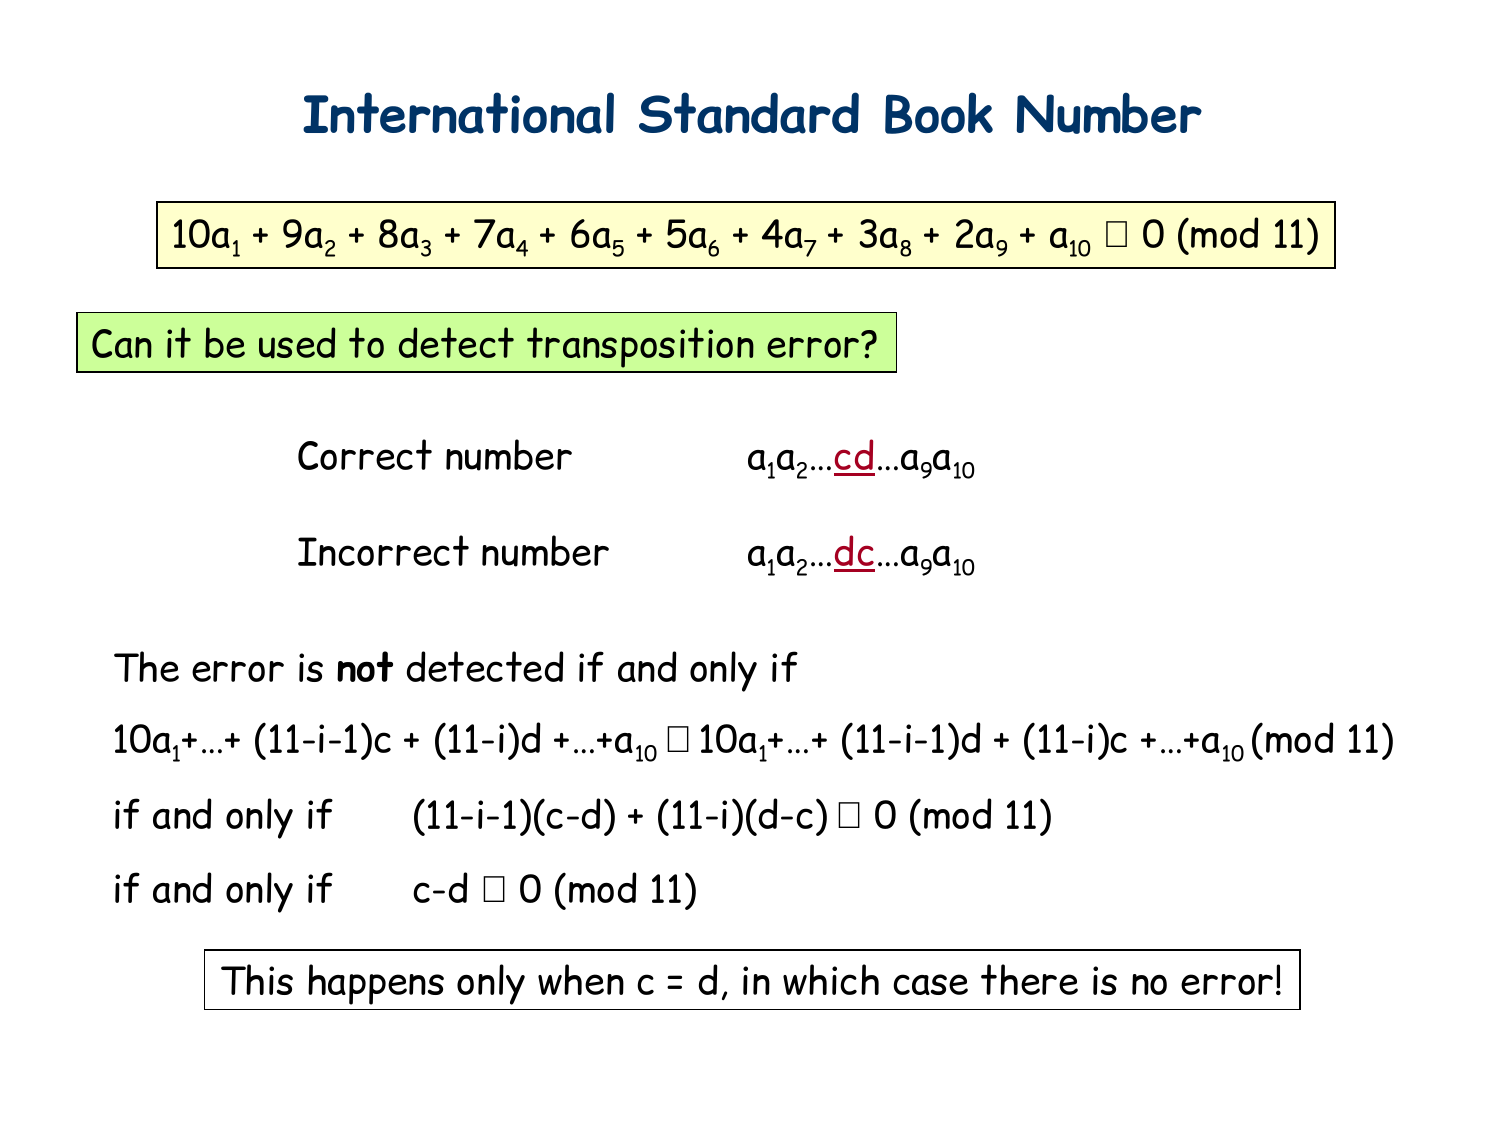

International Standard Book Number
10a1 + 9a2 + 8a3 + 7a4 + 6a5 + 5a6 + 4a7 + 3a8 + 2a9 + a10 ≡ 0 (mod 11)
Can it be used to detect transposition error?
Correct number		a1a2…cd…a9a10

Incorrect number	a1a2…dc…a9a10
The error is not detected if and only if
10a1+…+ (11-i-1)c + (11-i)d +…+a10 ≡ 10a1+…+ (11-i-1)d + (11-i)c +…+a10 (mod 11)
if and only if	(11-i-1)(c-d) + (11-i)(d-c) ≡ 0 (mod 11)
if and only if	c-d ≡ 0 (mod 11)
This happens only when c = d, in which case there is no error!